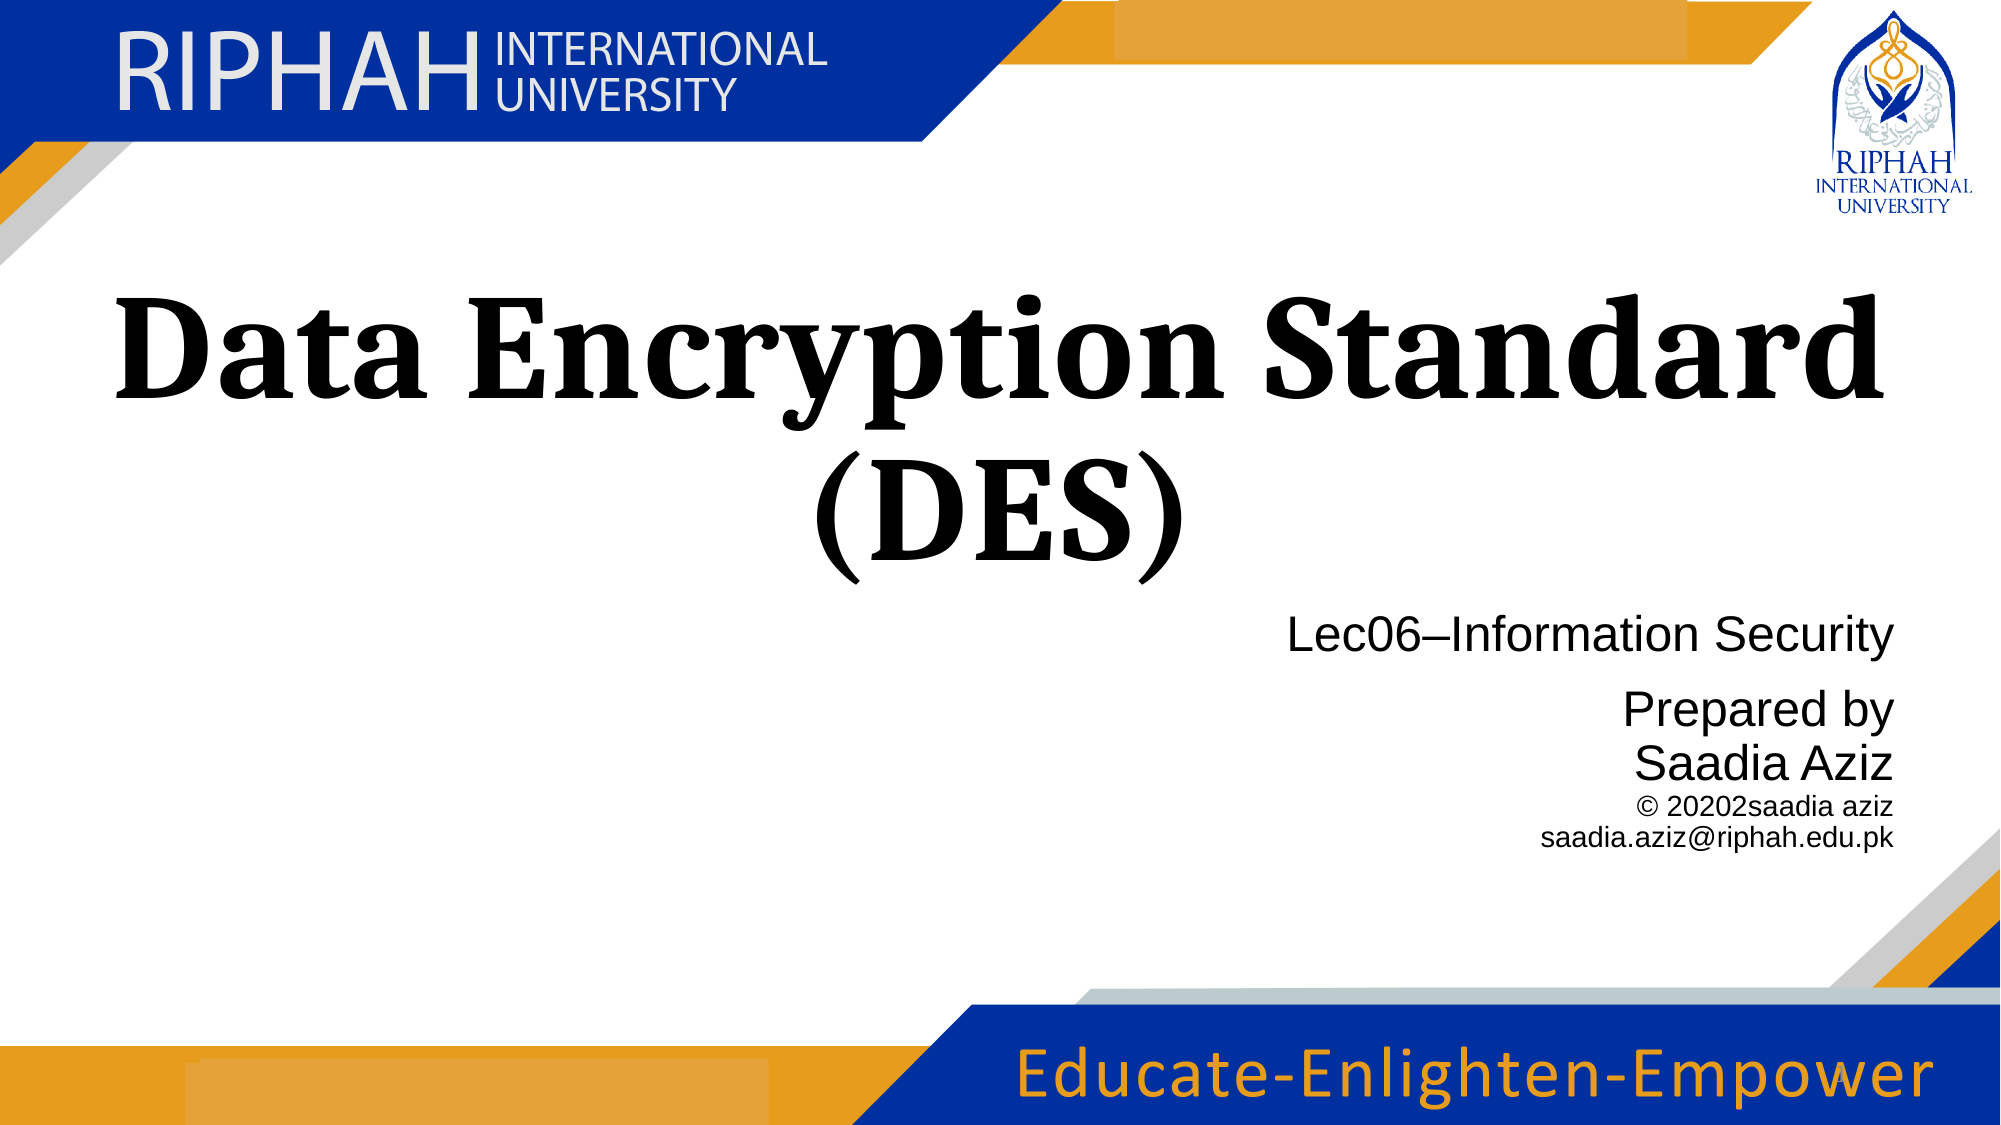

# Data Encryption Standard (DES)
Lec06–Information Security
Prepared by
Saadia Aziz
© 20202saadia aziz
saadia.aziz@riphah.edu.pk

1